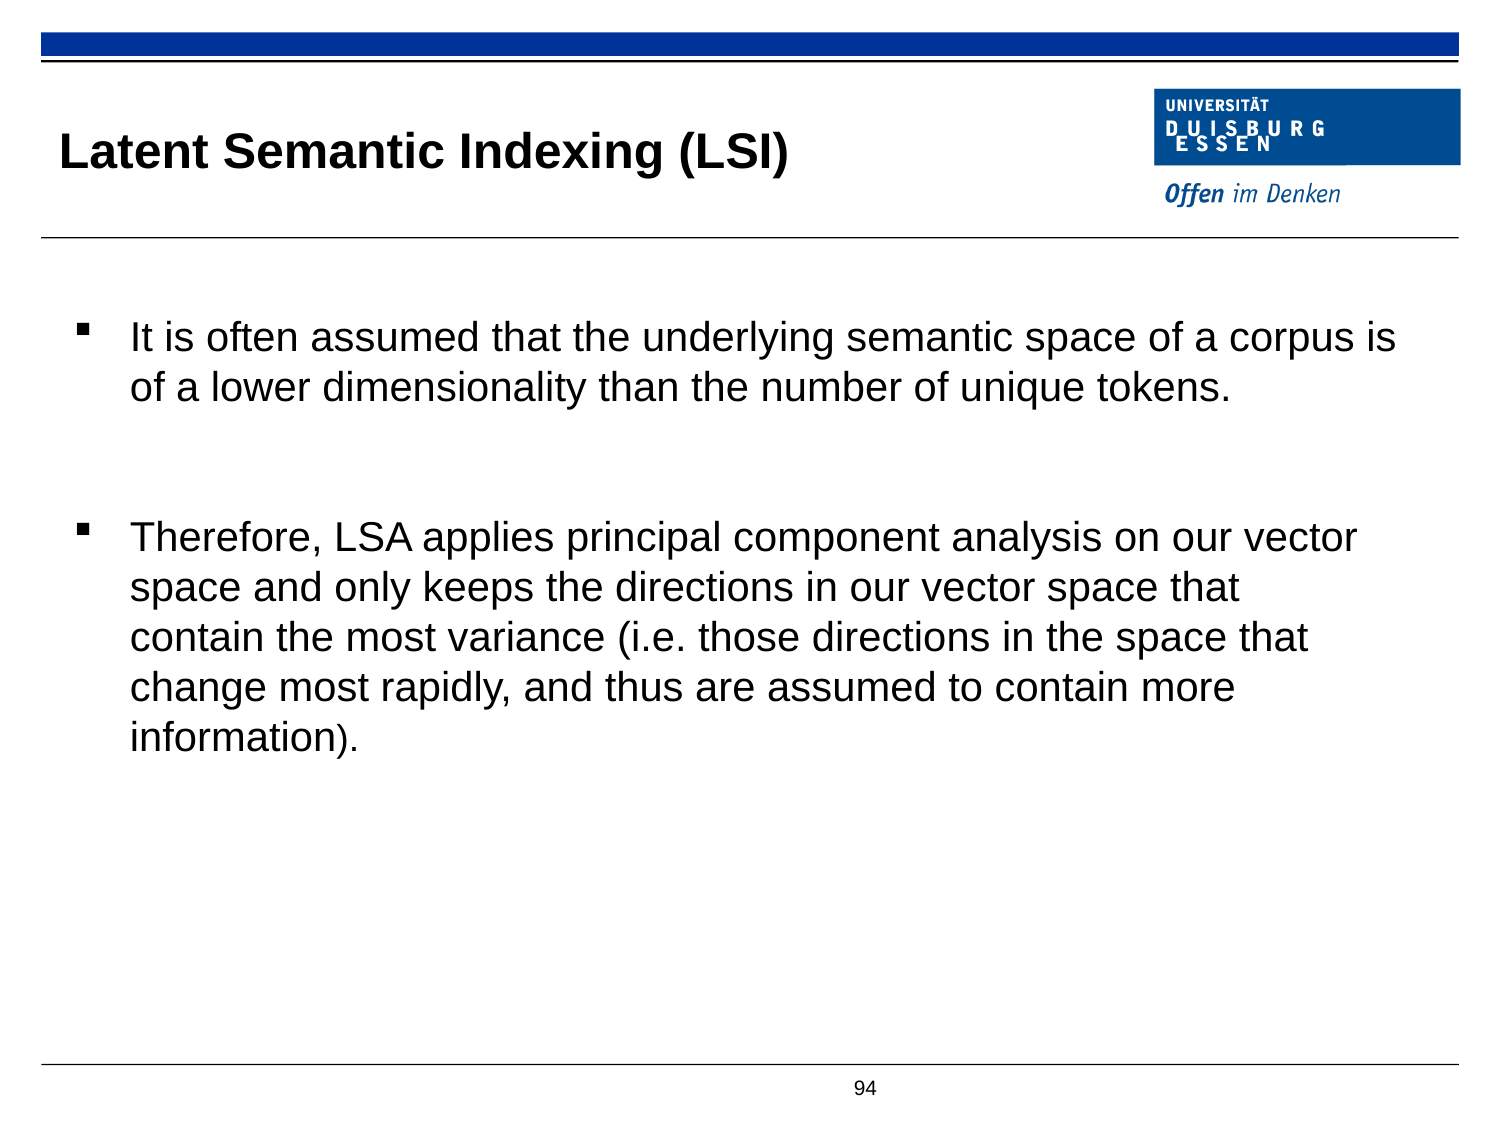

# Latent Semantic Indexing (LSI)

It is often assumed that the underlying semantic space of a corpus is of a lower dimensionality than the number of unique tokens.

Therefore, LSA applies principal component analysis on our vector space and only keeps the directions in our vector space that contain the most variance (i.e. those directions in the space that change most rapidly, and thus are assumed to contain more information).